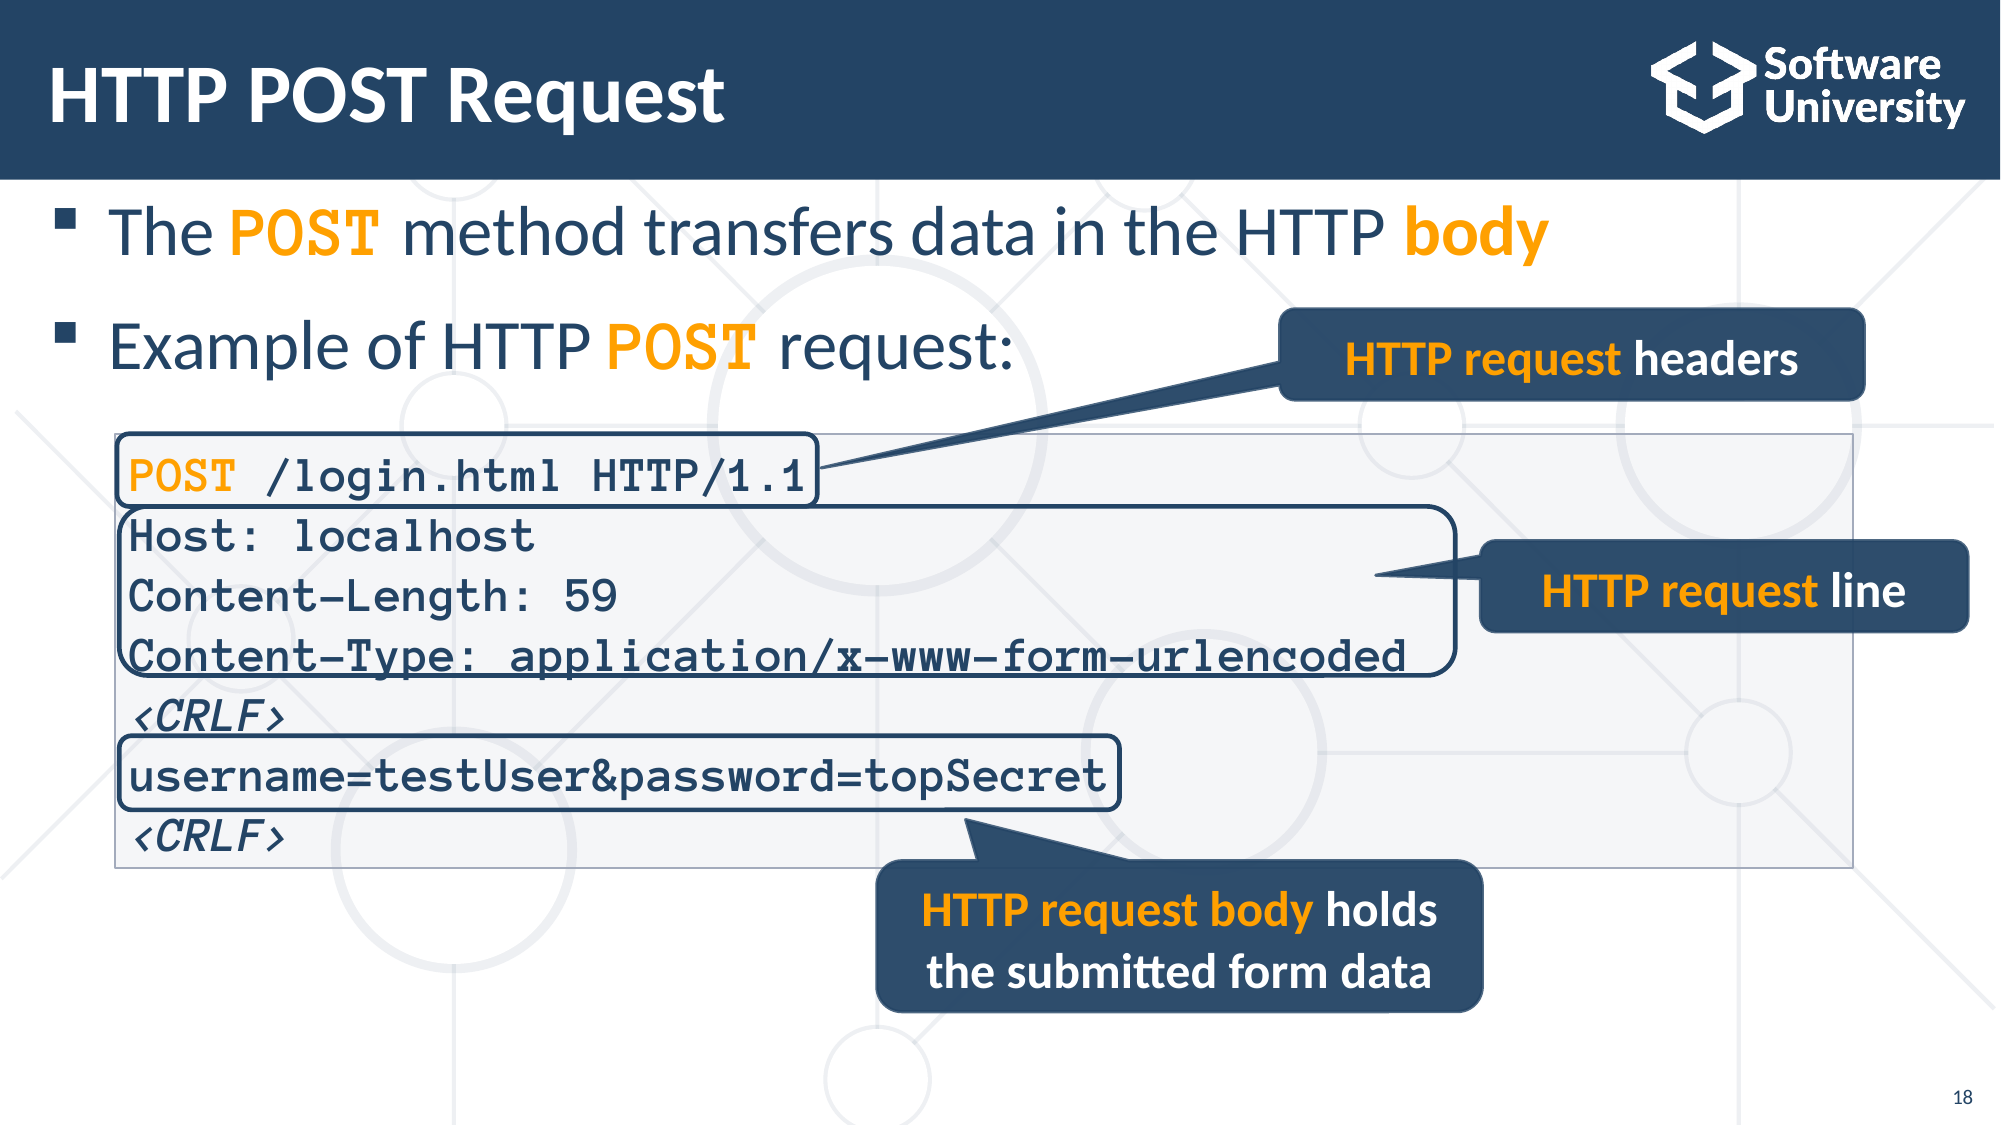

# HTTP POST Request
The POST method transfers data in the HTTP body
Example of HTTP POST request:
HTTP request headers
POST /login.html HTTP/1.1
Host: localhost
Content-Length: 59
Content-Type: application/x-www-form-urlencoded
<CRLF>
username=testUser&password=topSecret
<CRLF>

HTTP request line

HTTP request body holds the submitted form data
18